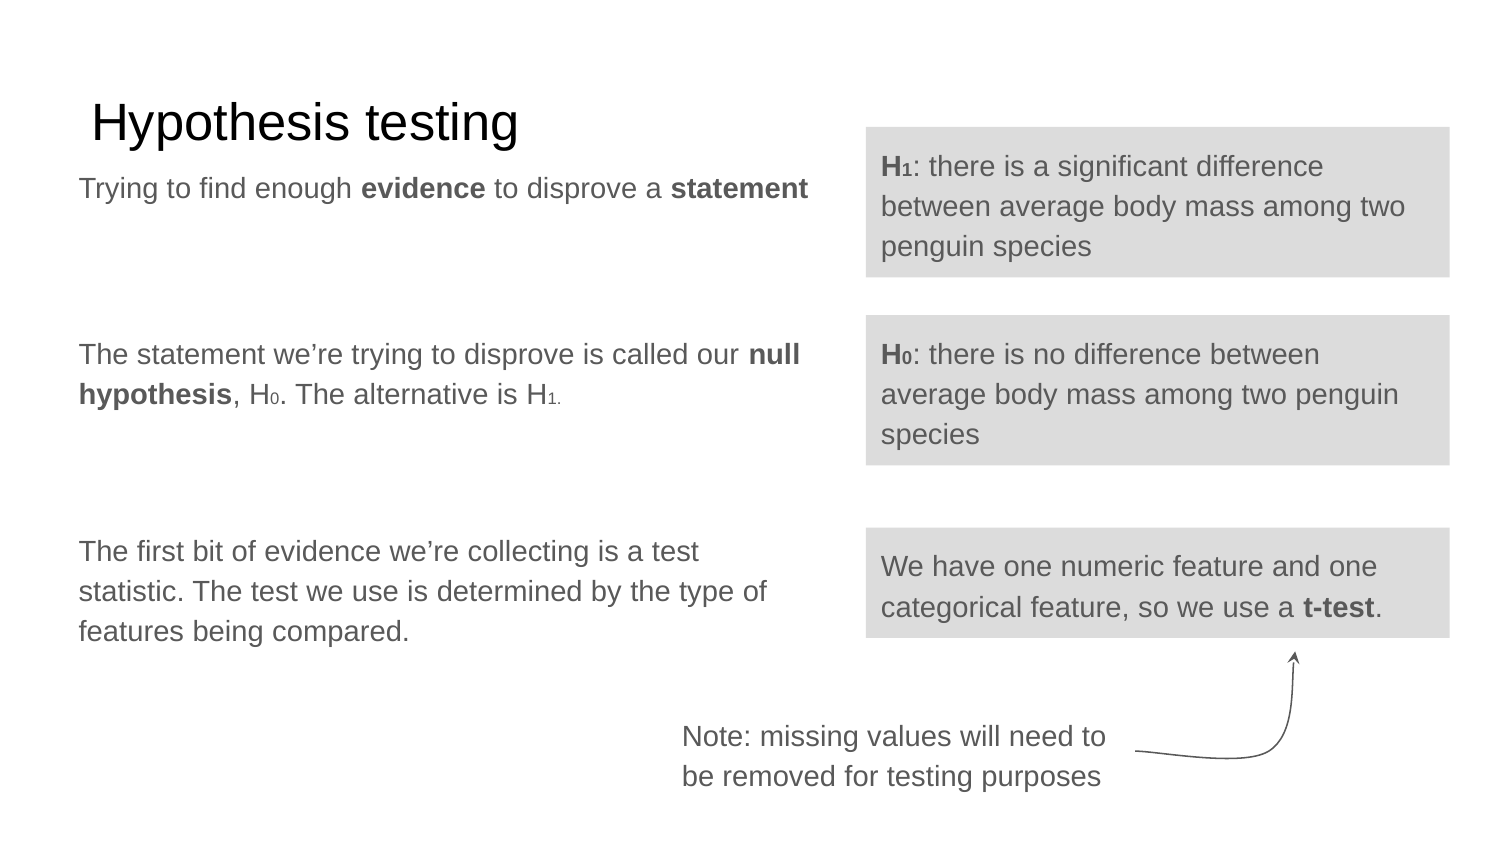

# Hypothesis testing
H1: there is a significant difference between average body mass among two penguin species
Trying to find enough evidence to disprove a statement
H0: there is no difference between average body mass among two penguin species
The statement we’re trying to disprove is called our null hypothesis, H0. The alternative is H1.
The first bit of evidence we’re collecting is a test statistic. The test we use is determined by the type of features being compared.
We have one numeric feature and one categorical feature, so we use a t-test.

Note: missing values will need to be removed for testing purposes